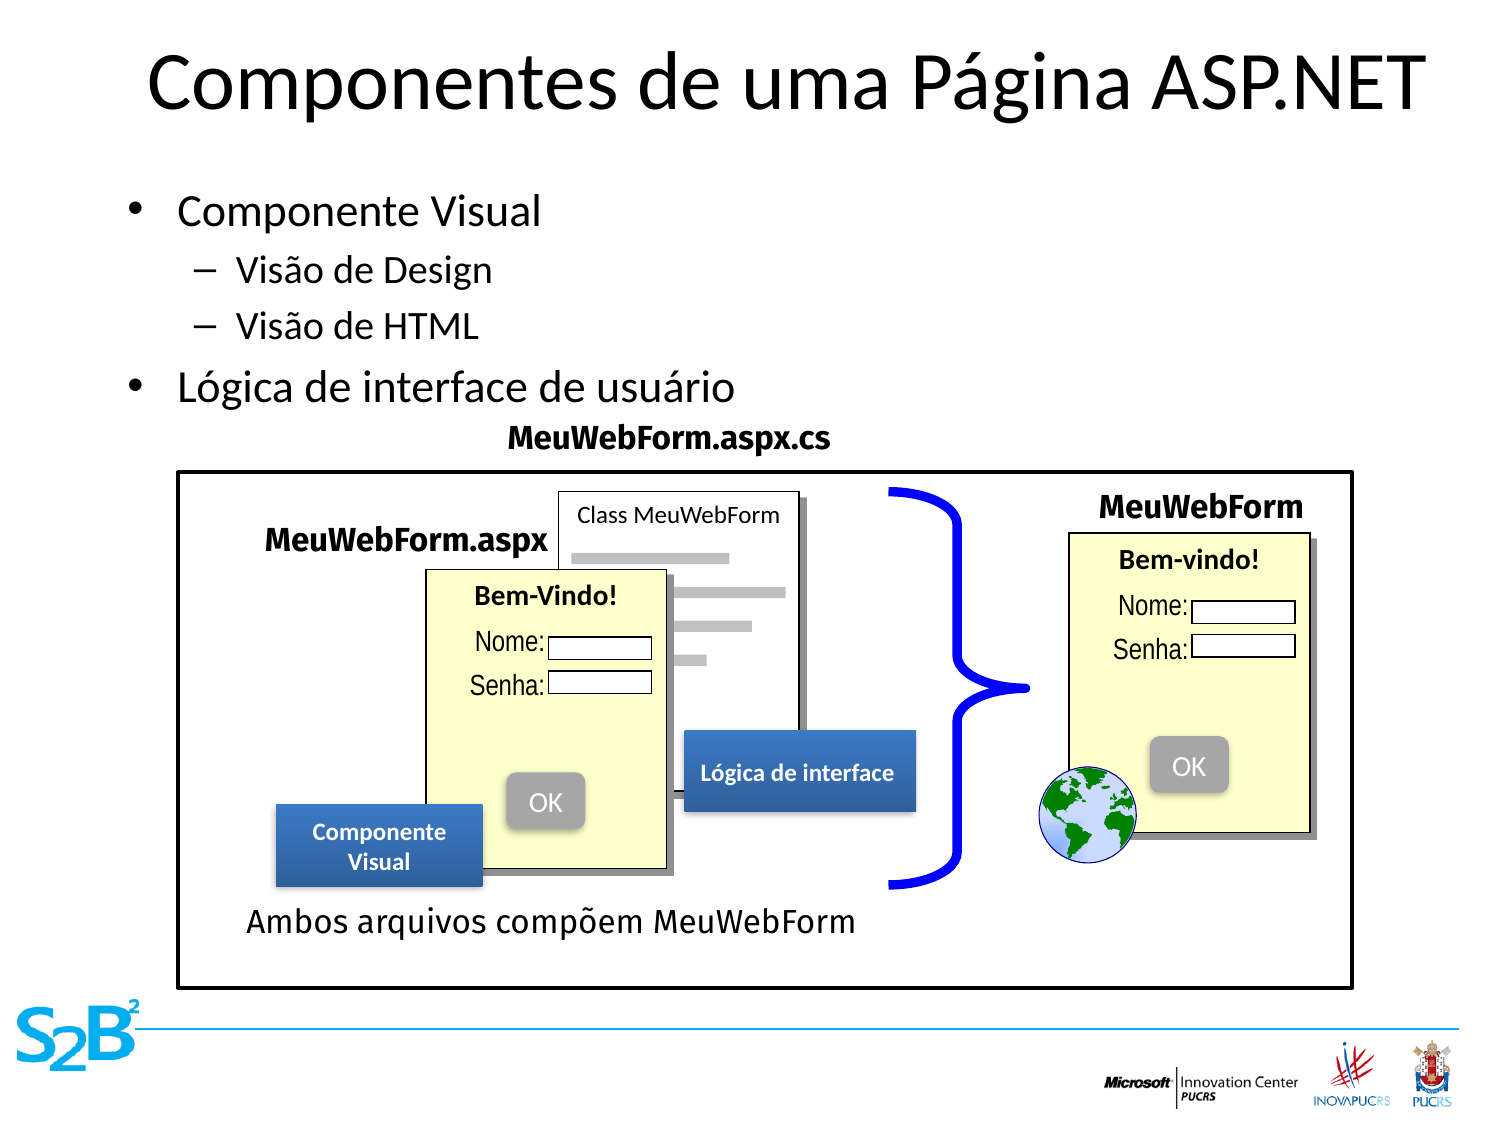

# Componentes de uma Página ASP.NET
Componente Visual
Visão de Design
Visão de HTML
Lógica de interface de usuário

MeuWebForm.aspx.cs

MeuWebForm
Class MeuWebForm

MeuWebForm.aspx
Bem-vindo!
Nome:
Senha:

OK
Bem-Vindo!
Nome:
Senha:

OK
Lógica de interface

Componente Visual
Ambos arquivos compõem MeuWebForm